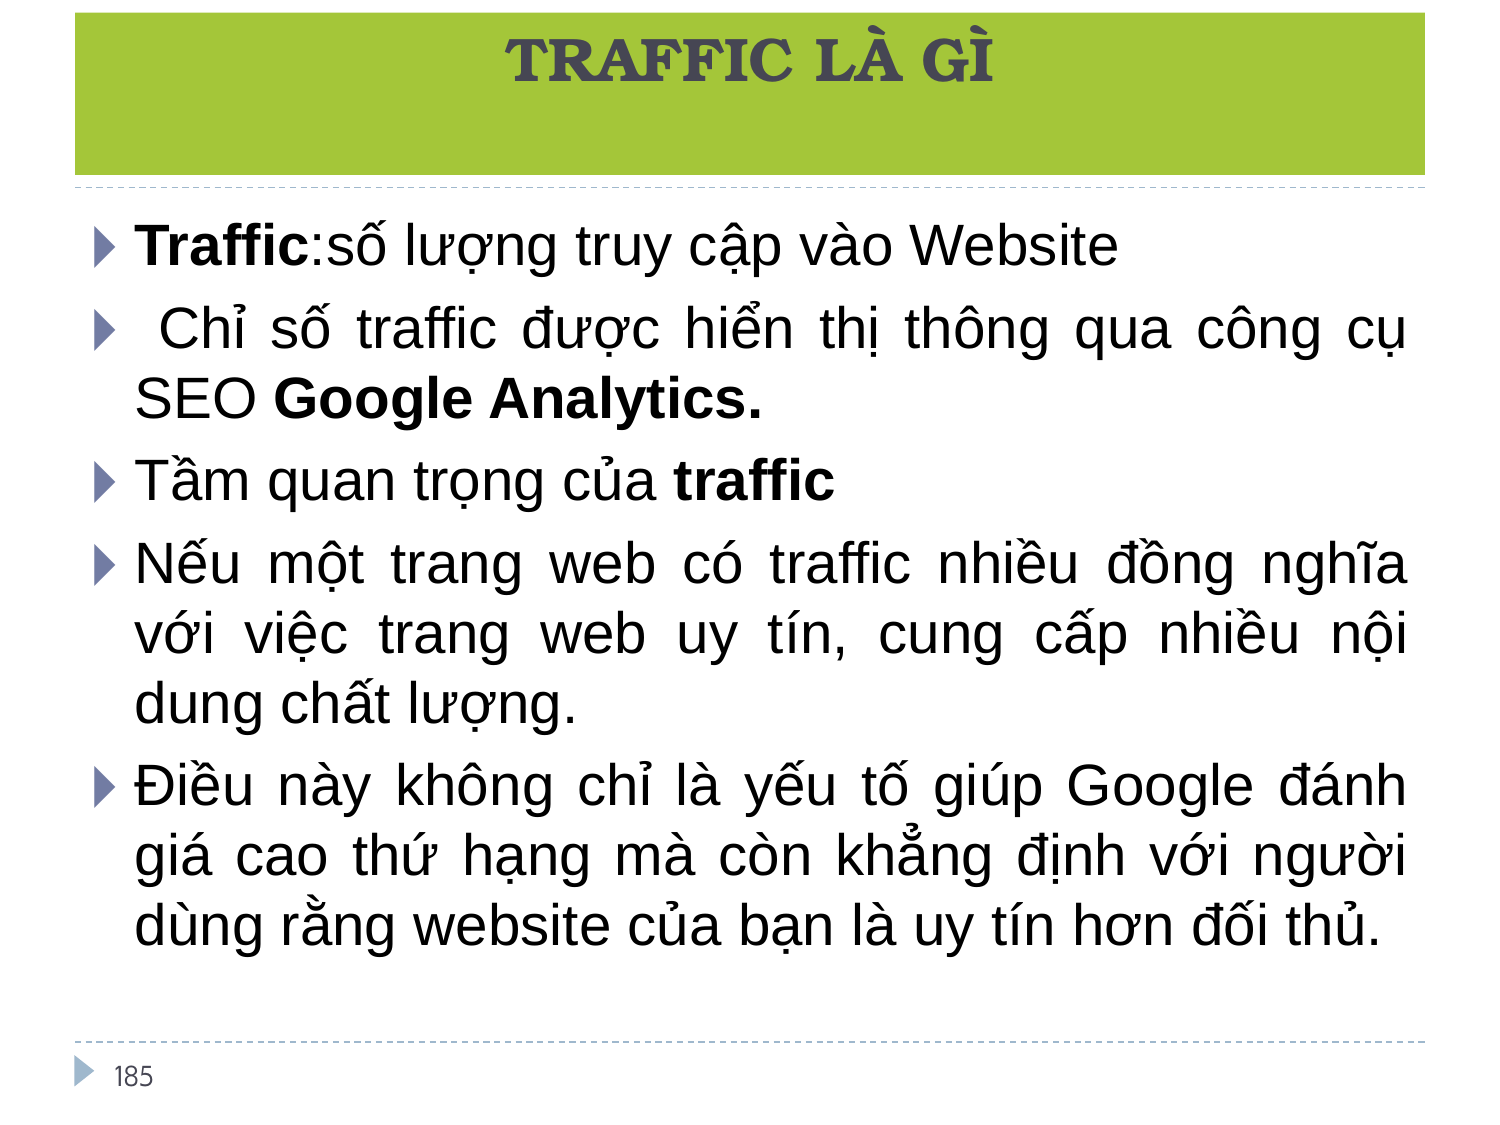

# TRAFFIC LÀ GÌ
Traffic:số lượng truy cập vào Website
 Chỉ số traffic được hiển thị thông qua công cụ SEO Google Analytics.
Tầm quan trọng của traffic
Nếu một trang web có traffic nhiều đồng nghĩa với việc trang web uy tín, cung cấp nhiều nội dung chất lượng.
Điều này không chỉ là yếu tố giúp Google đánh giá cao thứ hạng mà còn khẳng định với người dùng rằng website của bạn là uy tín hơn đối thủ.

185